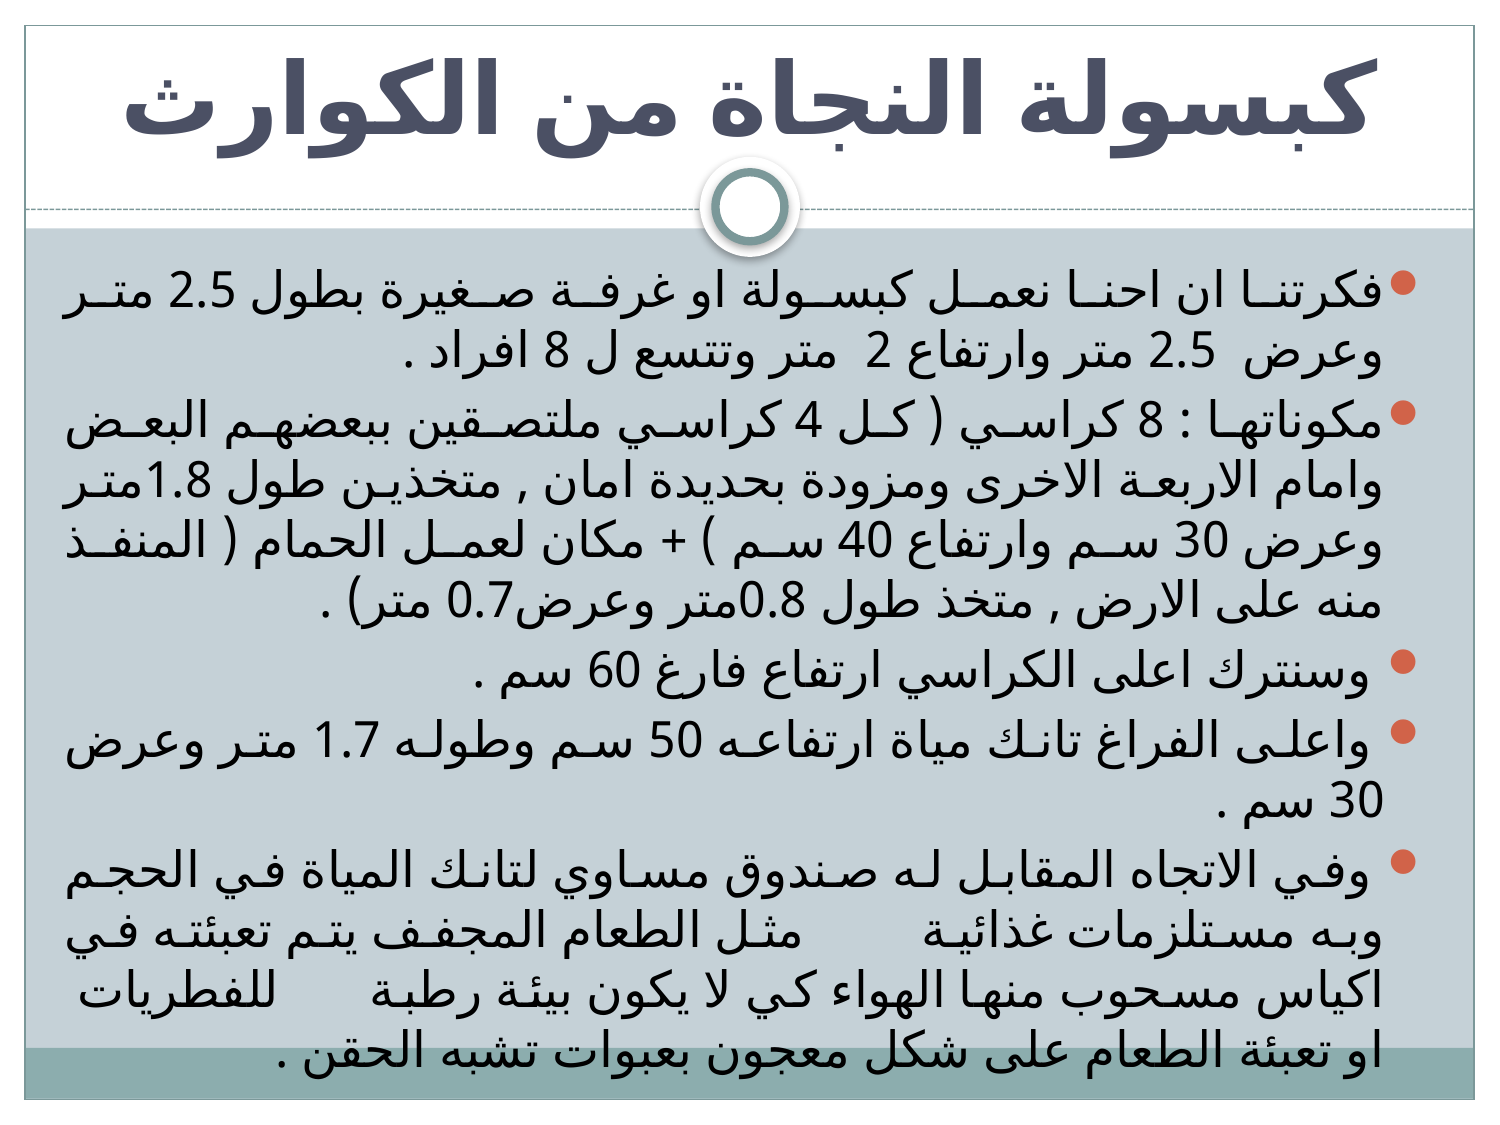

# كبسولة النجاة من الكوارث
فكرتنا ان احنا نعمل كبسولة او غرفة صغيرة بطول 2.5 متر وعرض  2.5 متر وارتفاع 2  متر وتتسع ل 8 افراد .
مكوناتها : 8 كراسي ( كل 4 كراسي ملتصقين ببعضهم البعض وامام الاربعة الاخرى ومزودة بحديدة امان , متخذين طول 1.8متر وعرض 30 سم وارتفاع 40 سم ) + مكان لعمل الحمام ( المنفذ منه على الارض , متخذ طول 0.8متر وعرض0.7 متر) .
 وسنترك اعلى الكراسي ارتفاع فارغ 60 سم .
 واعلى الفراغ تانك مياة ارتفاعه 50 سم وطوله 1.7 متر وعرض 30 سم .
 وفي الاتجاه المقابل له صندوق مساوي لتانك المياة في الحجم وبه مستلزمات غذائية         مثل الطعام المجفف يتم تعبئته في اكياس مسحوب منها الهواء كي لا يكون بيئة رطبة       للفطريات  او تعبئة الطعام على شكل معجون بعبوات تشبه الحقن .